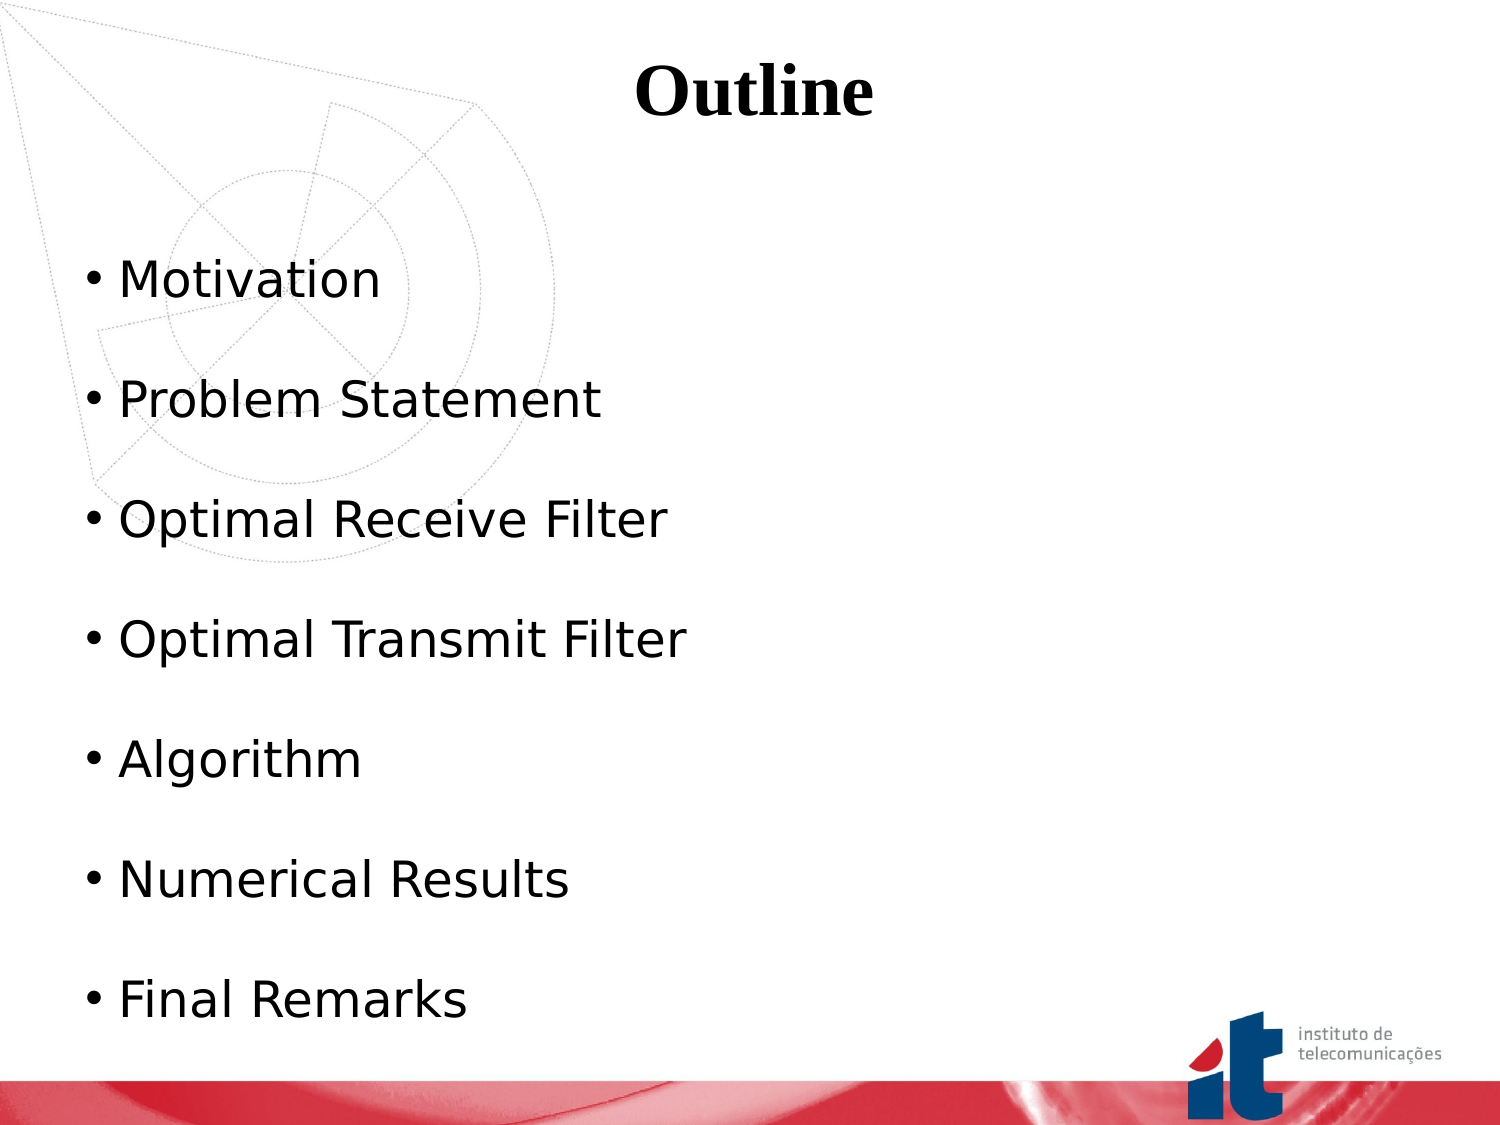

Outline
 Motivation
 Problem Statement
 Optimal Receive Filter
 Optimal Transmit Filter
 Algorithm
 Numerical Results
 Final Remarks